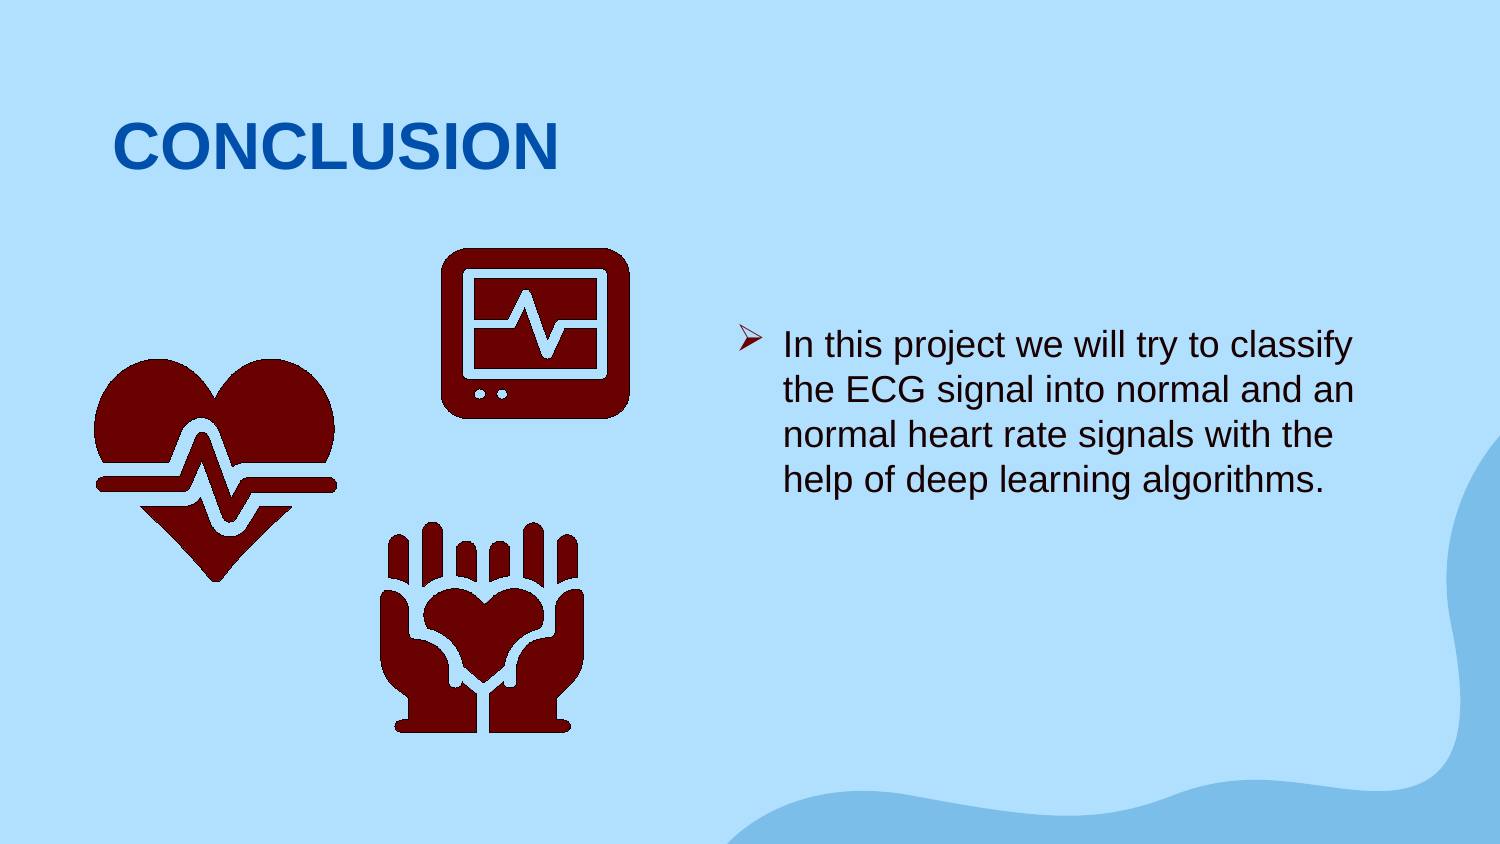

# CONCLUSION

In this project we will try to classify the ECG signal into normal and an normal heart rate signals with the help of deep learning algorithms.